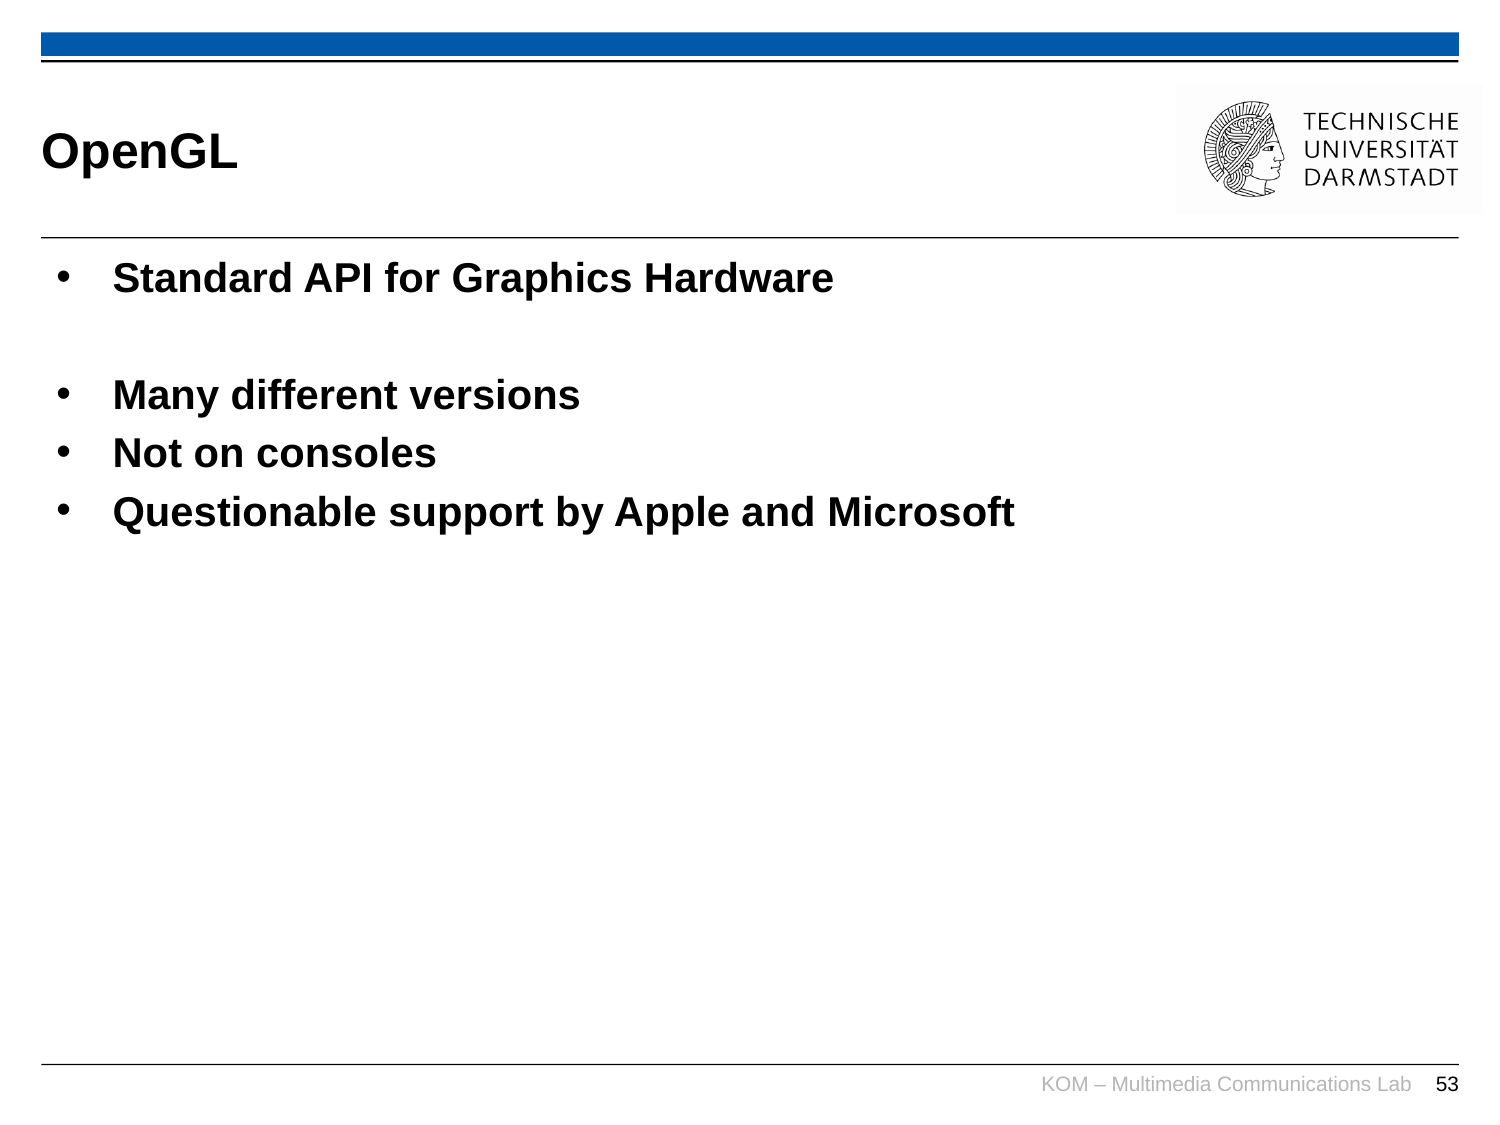

# OpenGL
Standard API for Graphics Hardware

Many different versions
Not on consoles
Questionable support by Apple and Microsoft